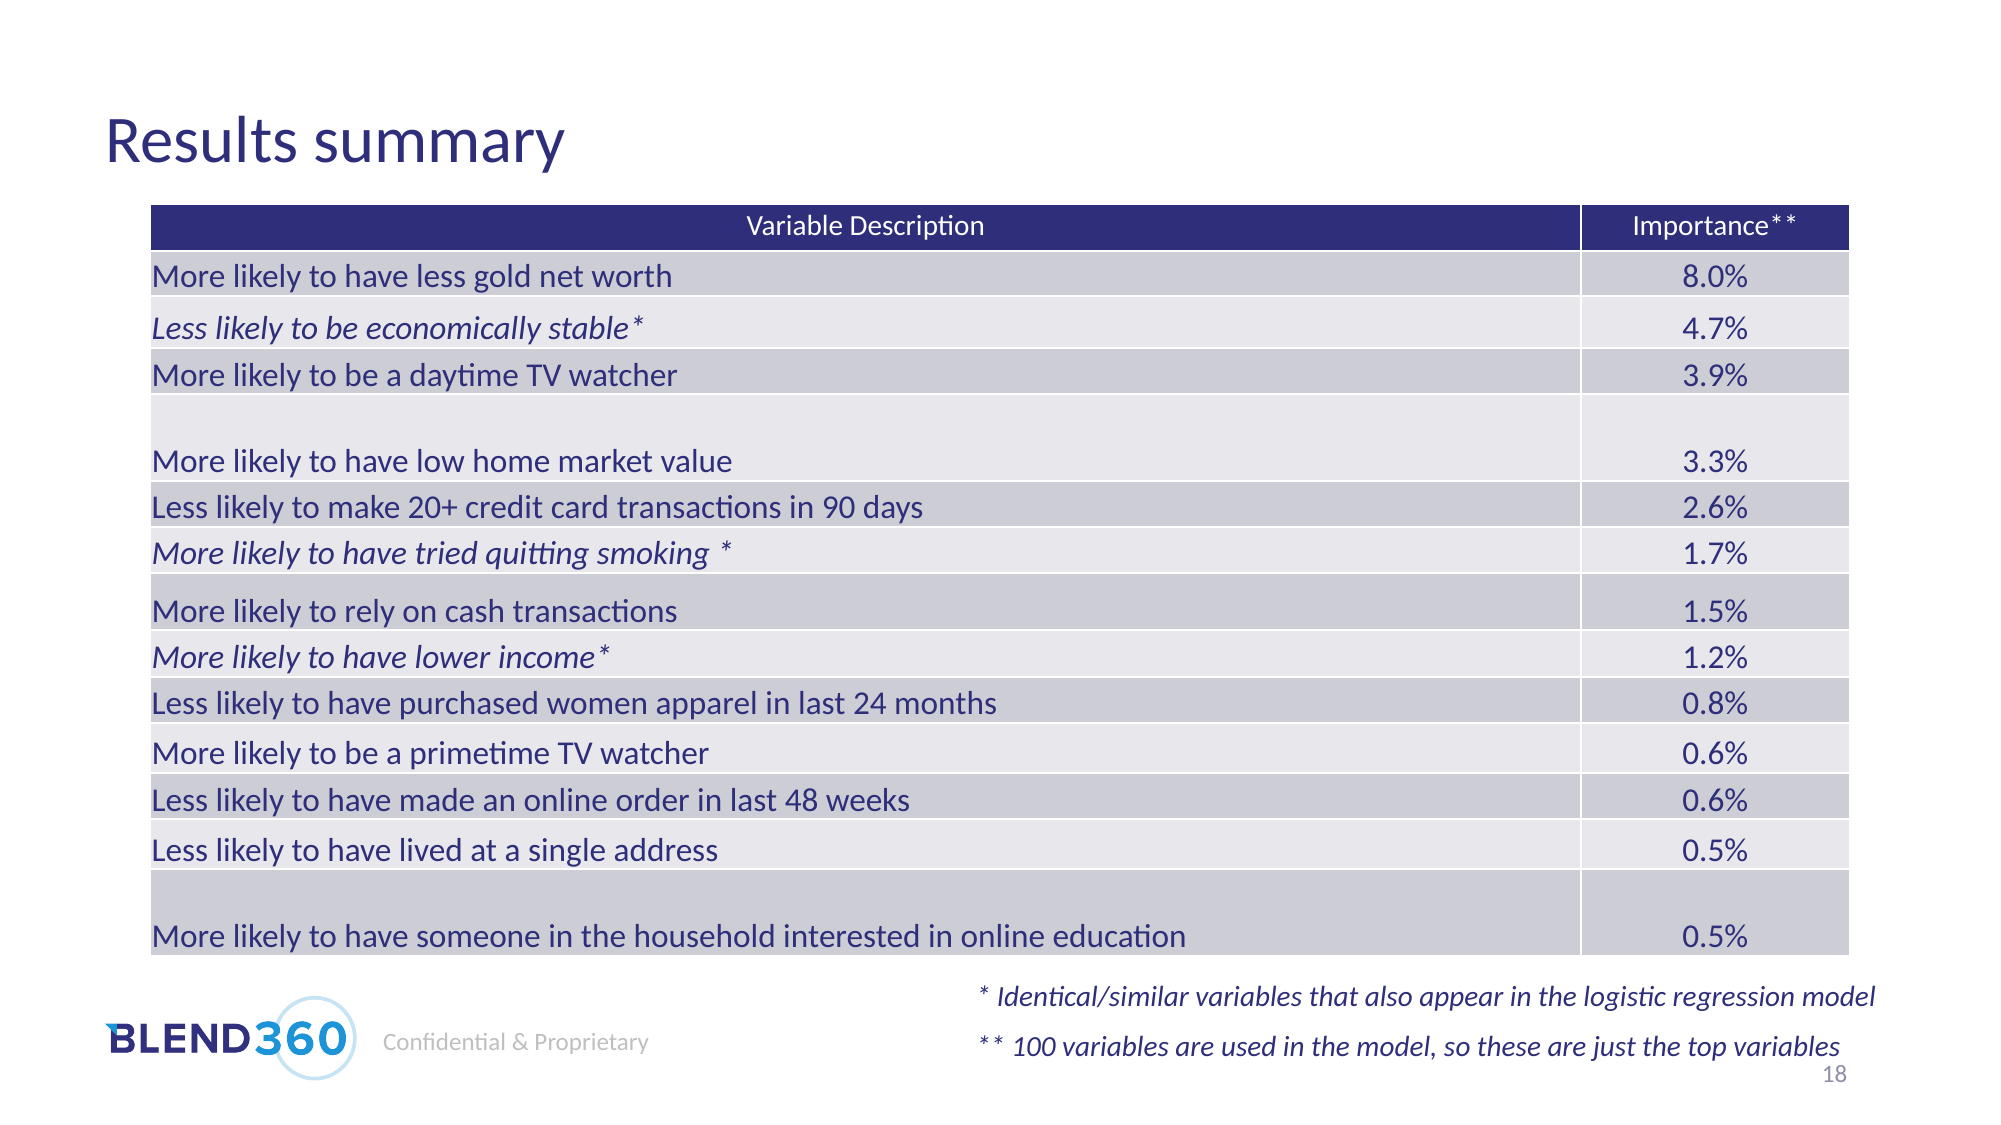

# Results summary
| Variable Description | Importance\*\* |
| --- | --- |
| More likely to have less gold net worth | 8.0% |
| Less likely to be economically stable\* | 4.7% |
| More likely to be a daytime TV watcher | 3.9% |
| More likely to have low home market value | 3.3% |
| Less likely to make 20+ credit card transactions in 90 days | 2.6% |
| More likely to have tried quitting smoking \* | 1.7% |
| More likely to rely on cash transactions | 1.5% |
| More likely to have lower income\* | 1.2% |
| Less likely to have purchased women apparel in last 24 months | 0.8% |
| More likely to be a primetime TV watcher | 0.6% |
| Less likely to have made an online order in last 48 weeks | 0.6% |
| Less likely to have lived at a single address | 0.5% |
| More likely to have someone in the household interested in online education | 0.5% |
* Identical/similar variables that also appear in the logistic regression model
** 100 variables are used in the model, so these are just the top variables
18